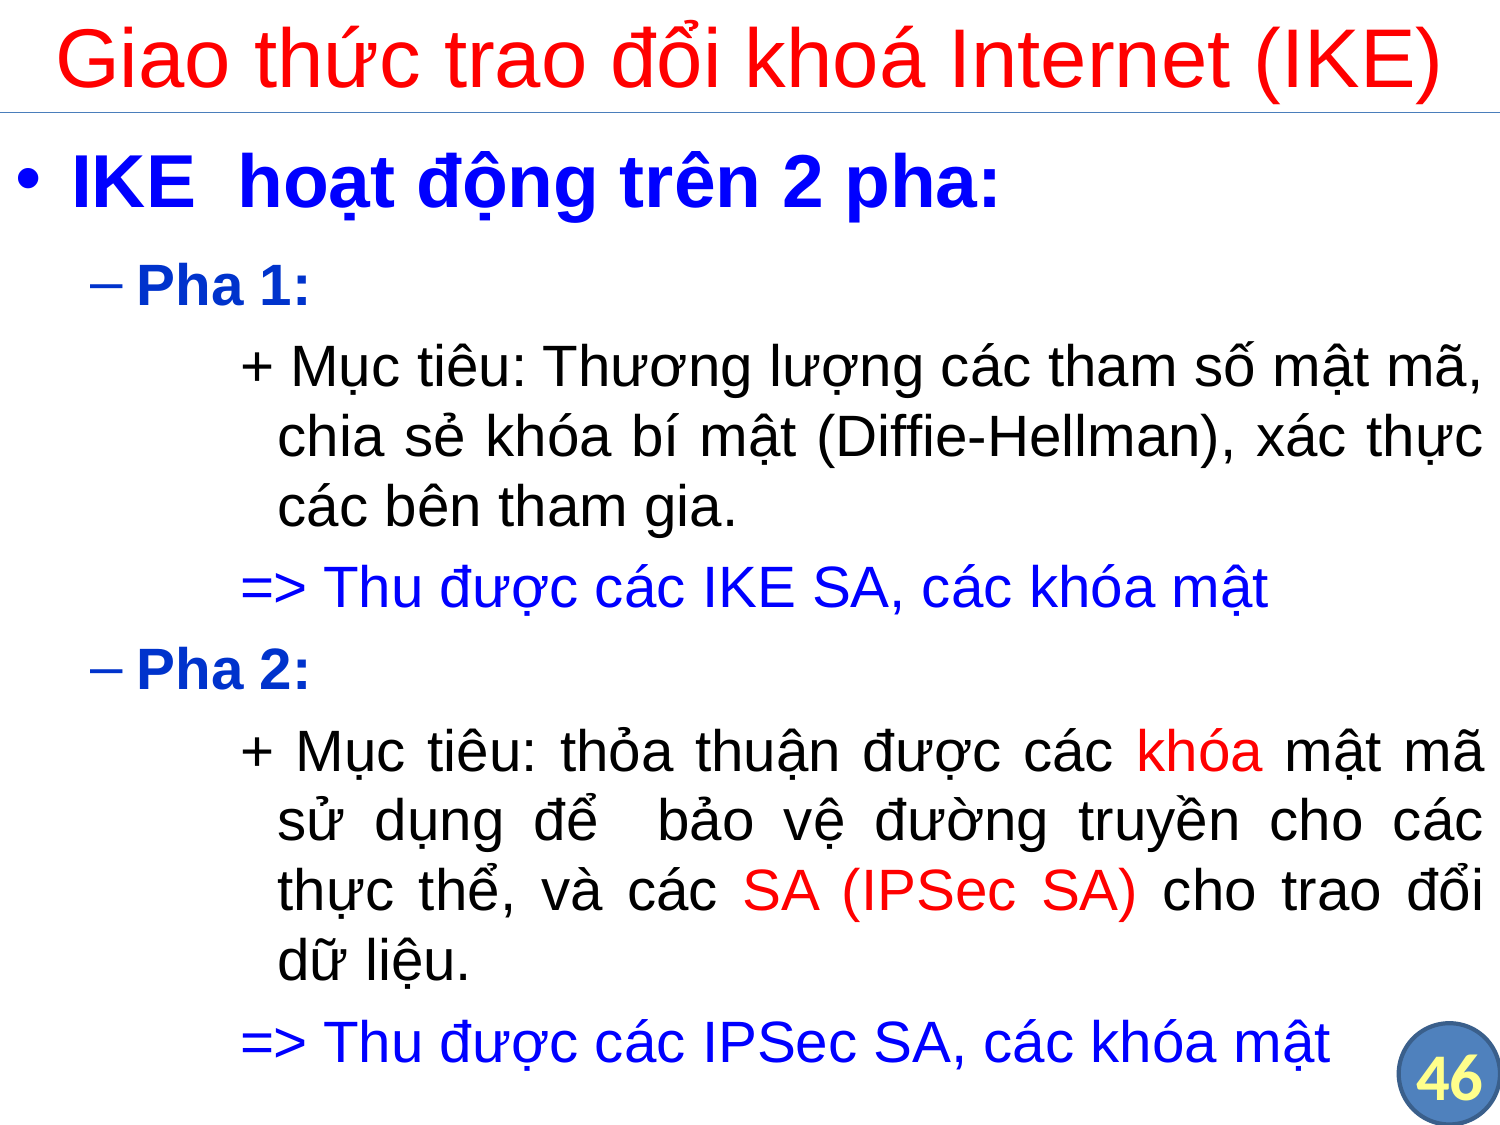

# Giao thức trao đổi khoá Internet (IKE)
IKE  hoạt động trên 2 pha:
Pha 1:
+ Mục tiêu: Thương lượng các tham số mật mã, chia sẻ khóa bí mật (Diffie-Hellman), xác thực các bên tham gia.
=> Thu được các IKE SA, các khóa mật
Pha 2:
+ Mục tiêu: thỏa thuận được các khóa mật mã sử dụng để  bảo vệ đường truyền cho các thực thể, và các SA (IPSec SA) cho trao đổi dữ liệu.
=> Thu được các IPSec SA, các khóa mật

46